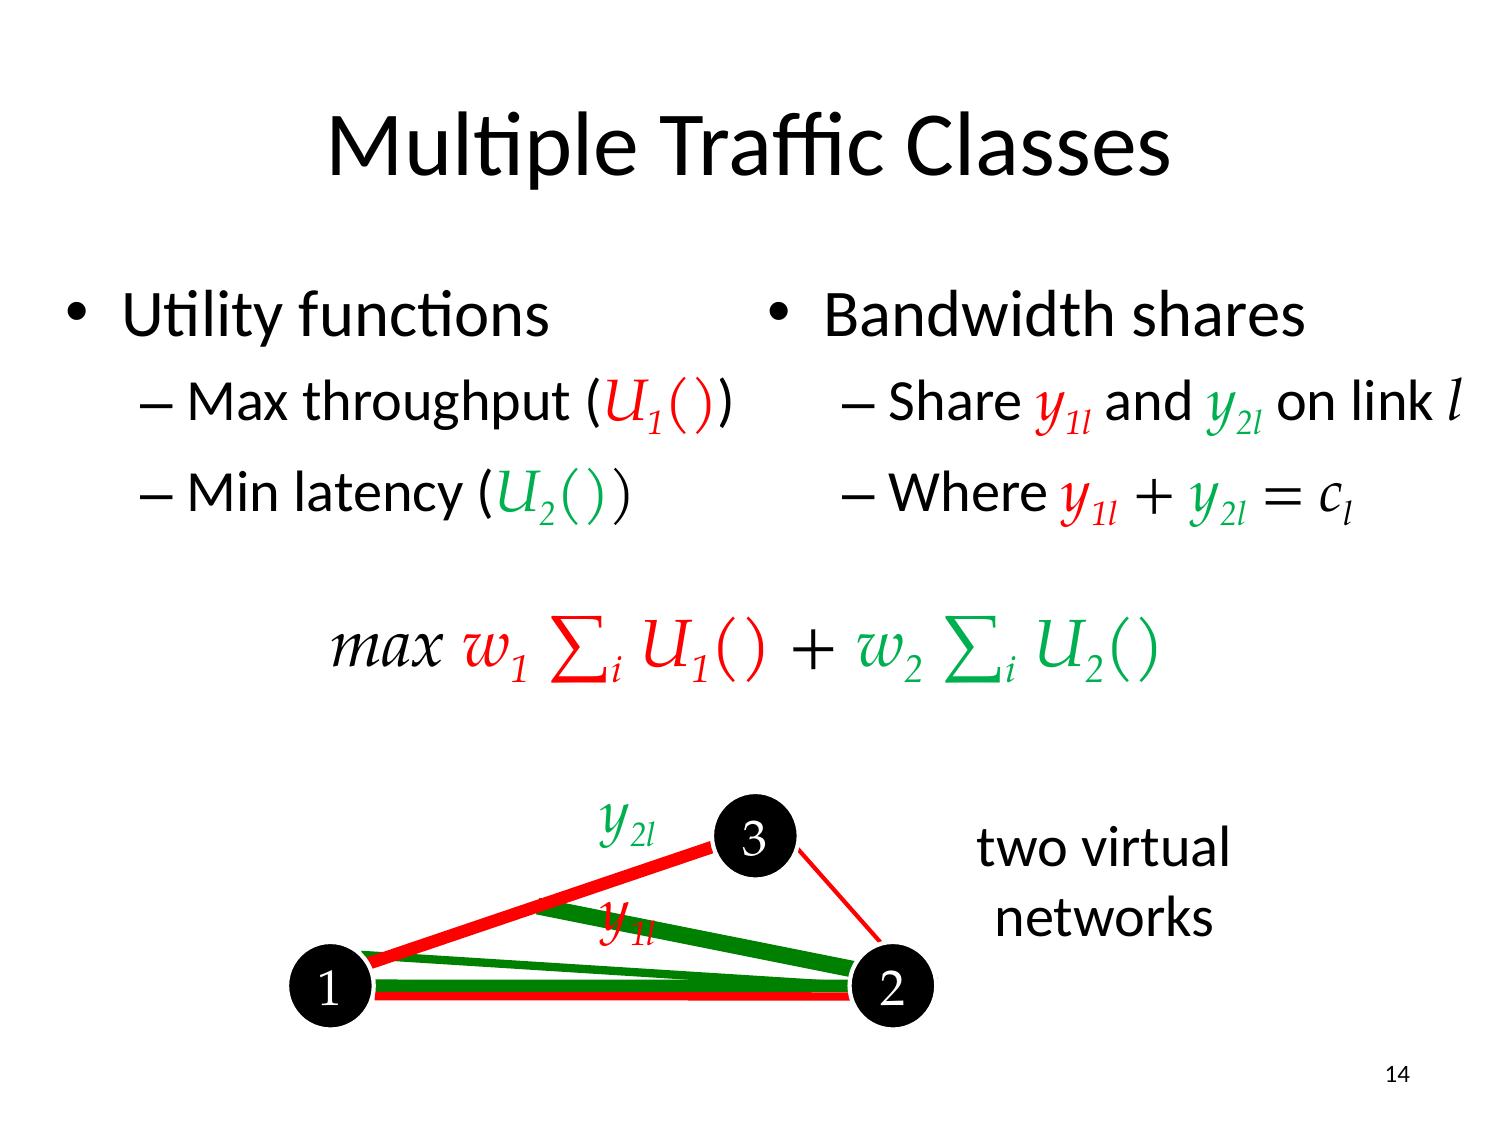

# Multiple Traffic Classes
Utility functions
Max throughput (U1())
Min latency (U2())
Bandwidth shares
Share y1l and y2l on link l
Where y1l + y2l = cl

max w1 ∑i U1() + w2 ∑i U2()

y2l
3
two virtual networks
y1l
1
2
14